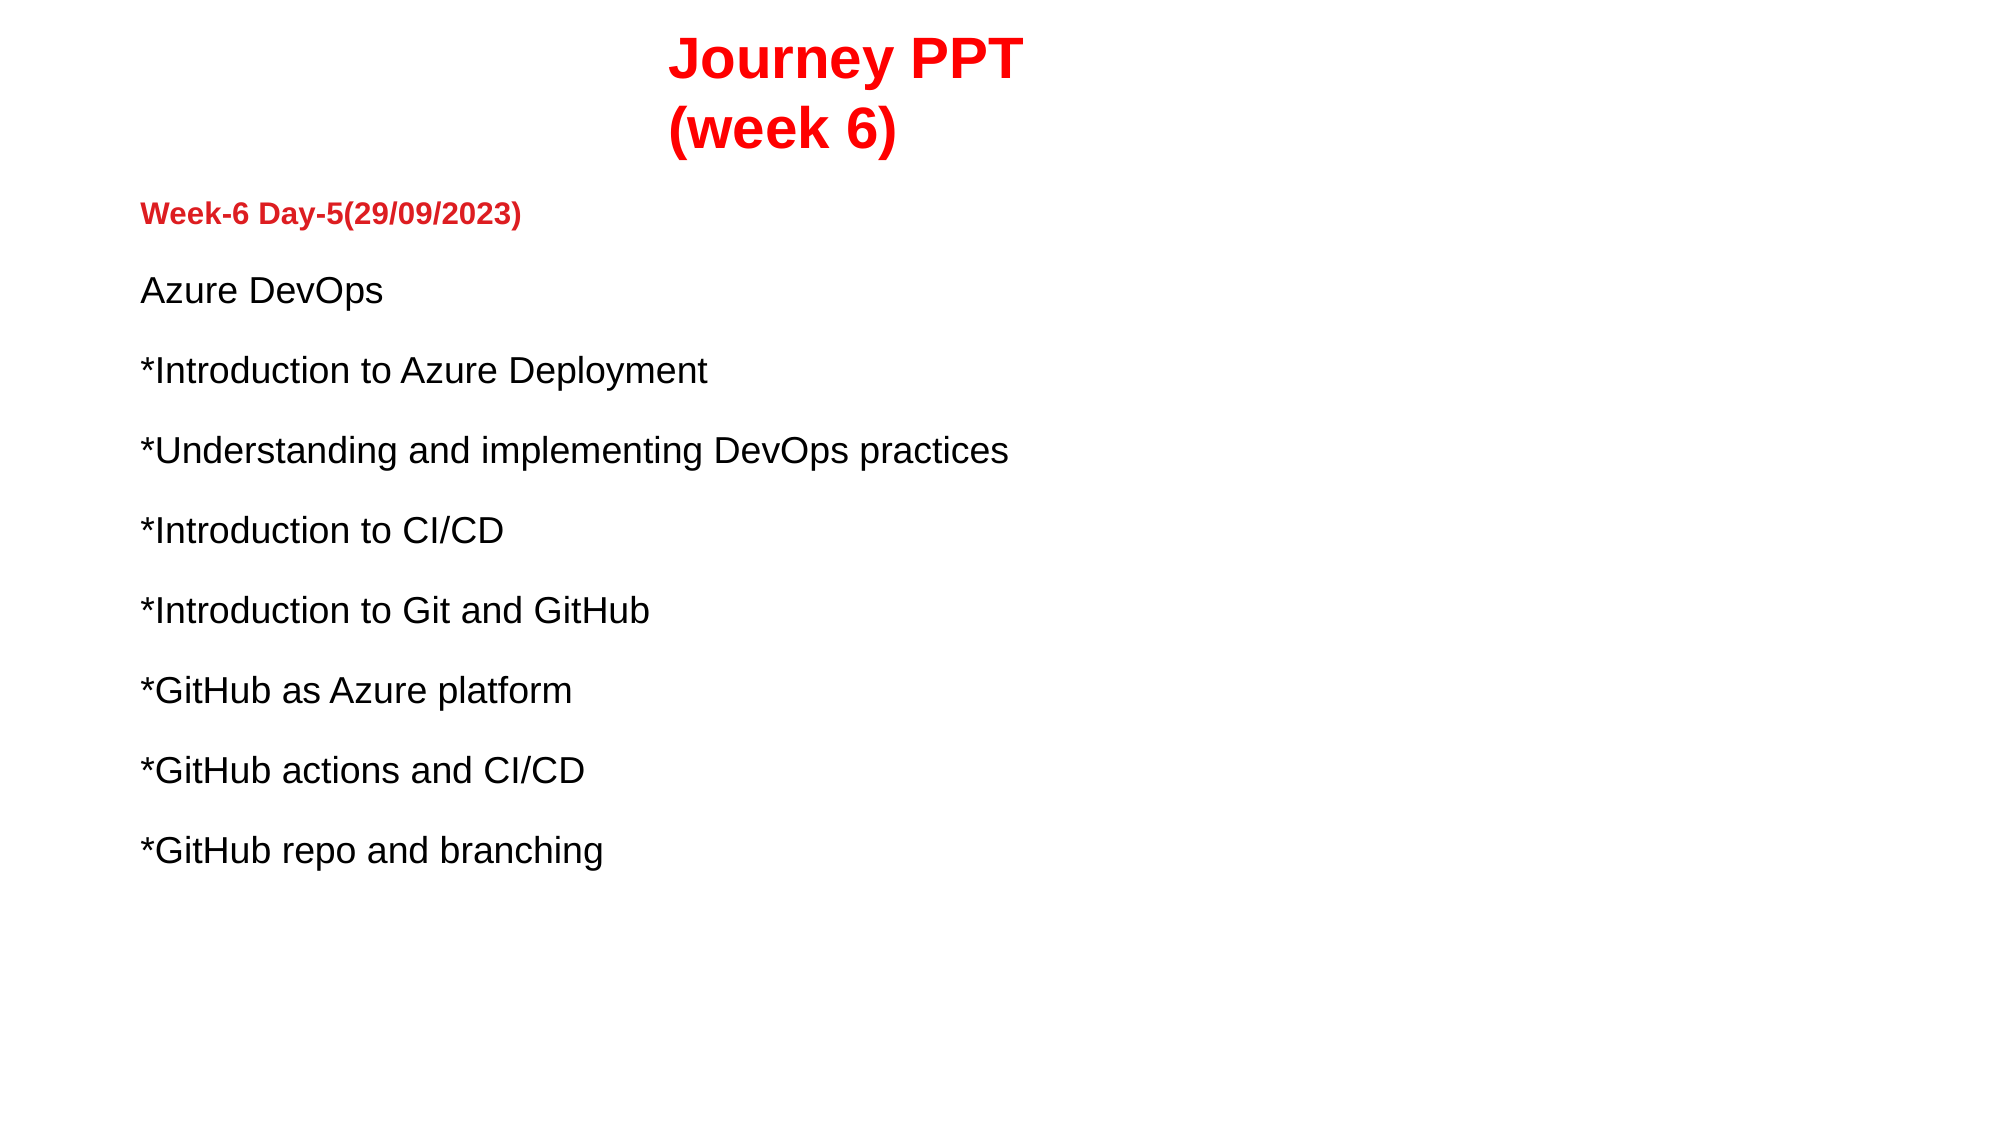

Journey PPT
(week 6)
Week-6 Day-5(29/09/2023)
Azure DevOps
*Introduction to Azure Deployment
*Understanding and implementing DevOps practices
*Introduction to CI/CD
*Introduction to Git and GitHub
*GitHub as Azure platform
*GitHub actions and CI/CD
*GitHub repo and branching